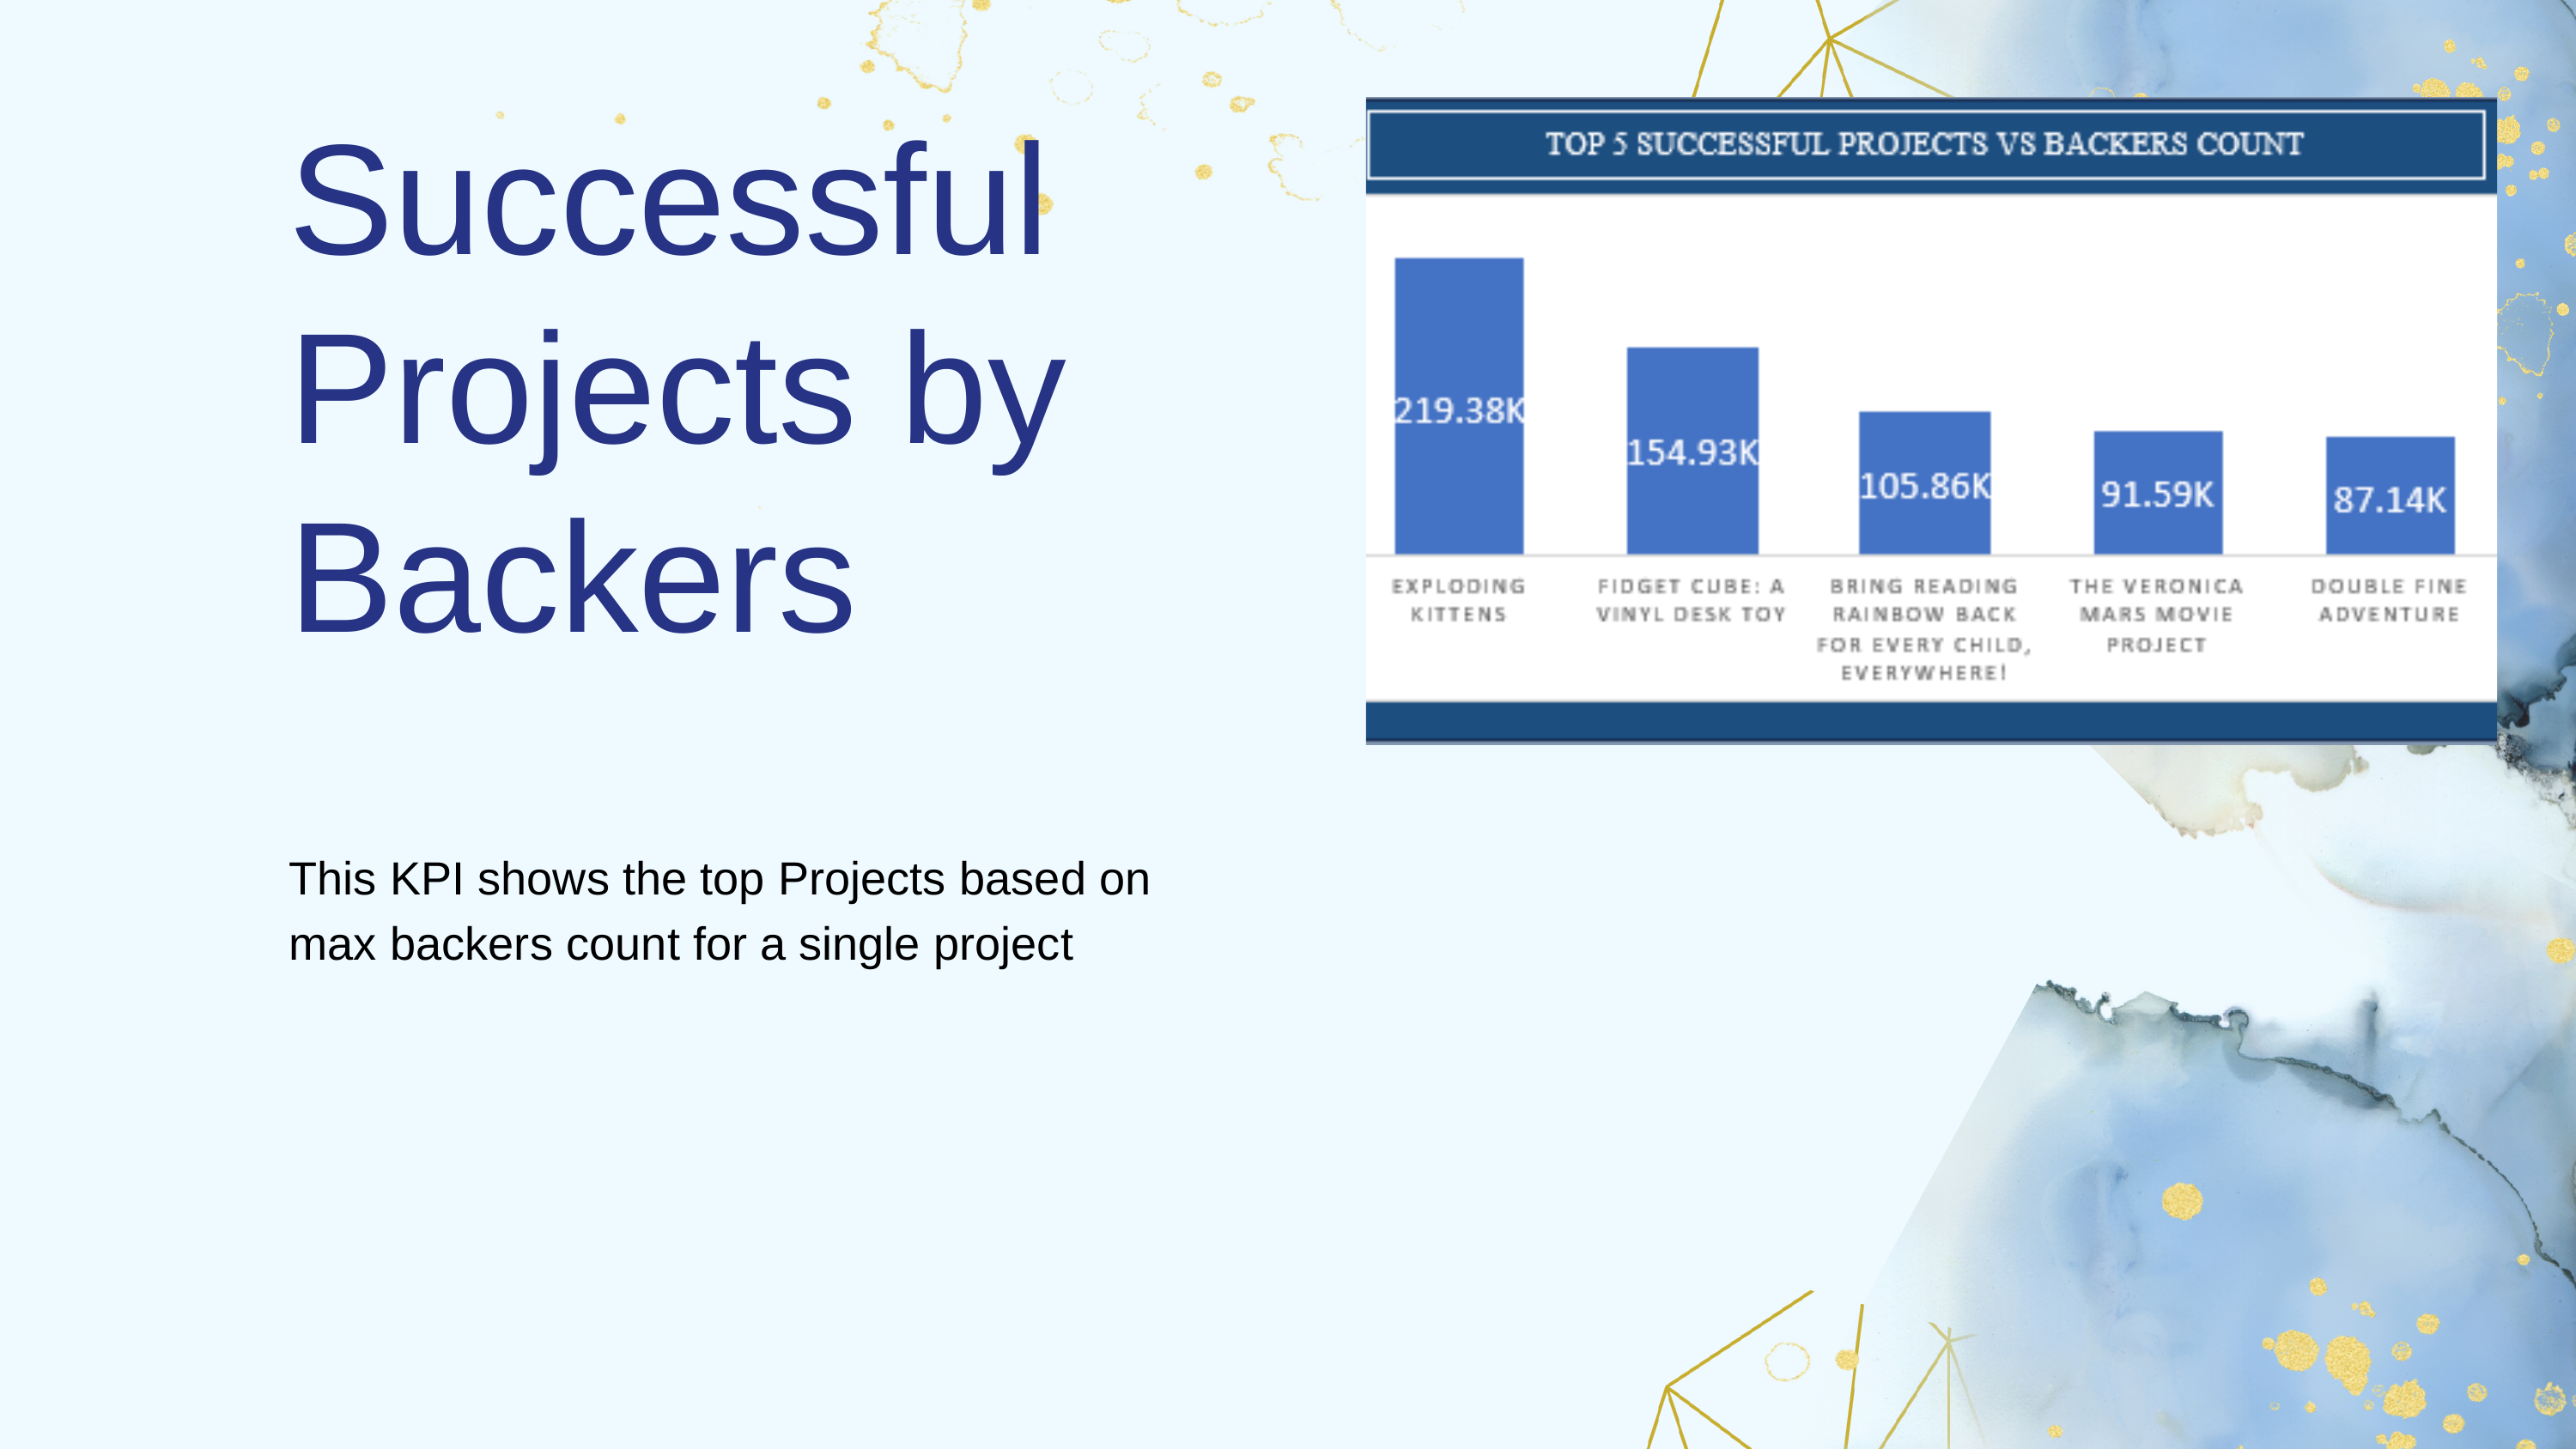

Successful Projects by Backers

This KPI shows the top Projects based on max backers count for a single project